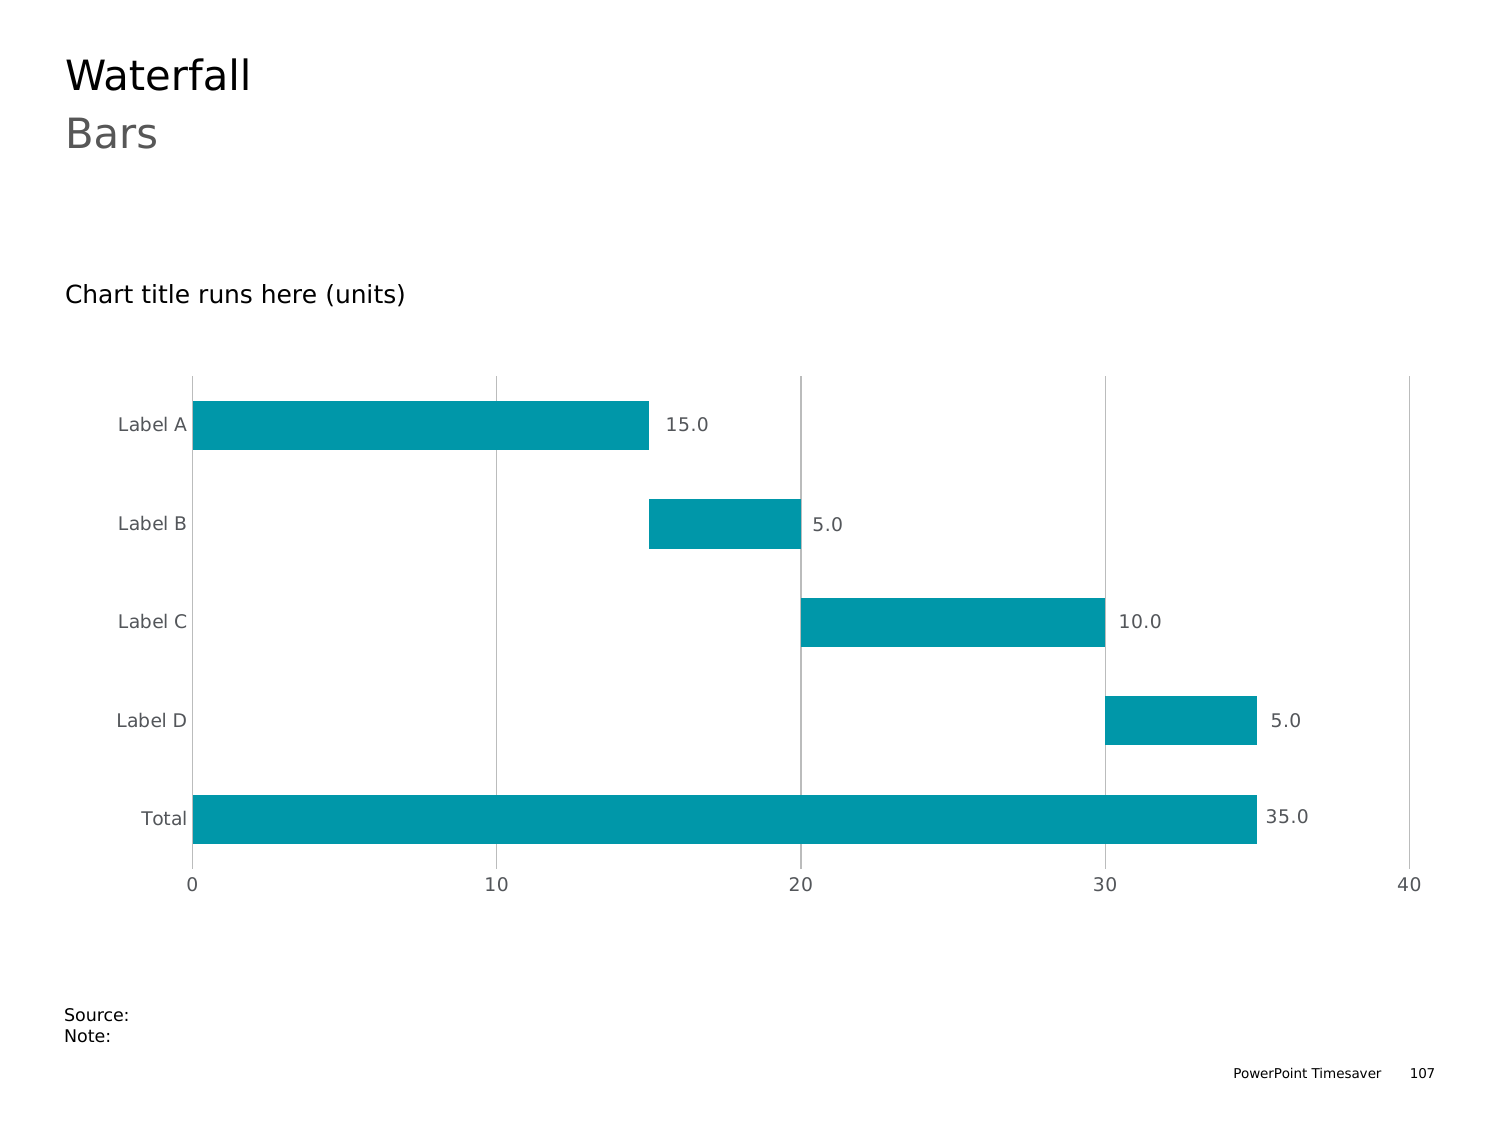

# Waterfall
Bars
Chart title runs here (units)

### Chart

| Category | Invisible | Visible |
|---|---|---|
| Total | 0.0 | 35.0 |
| Label D | 30.0 | 5.0 |
| Label C | 20.0 | 10.0 |
| Label B | 15.0 | 5.0 |
| Label A | 0.0 | 15.0 |
Source:
Note: